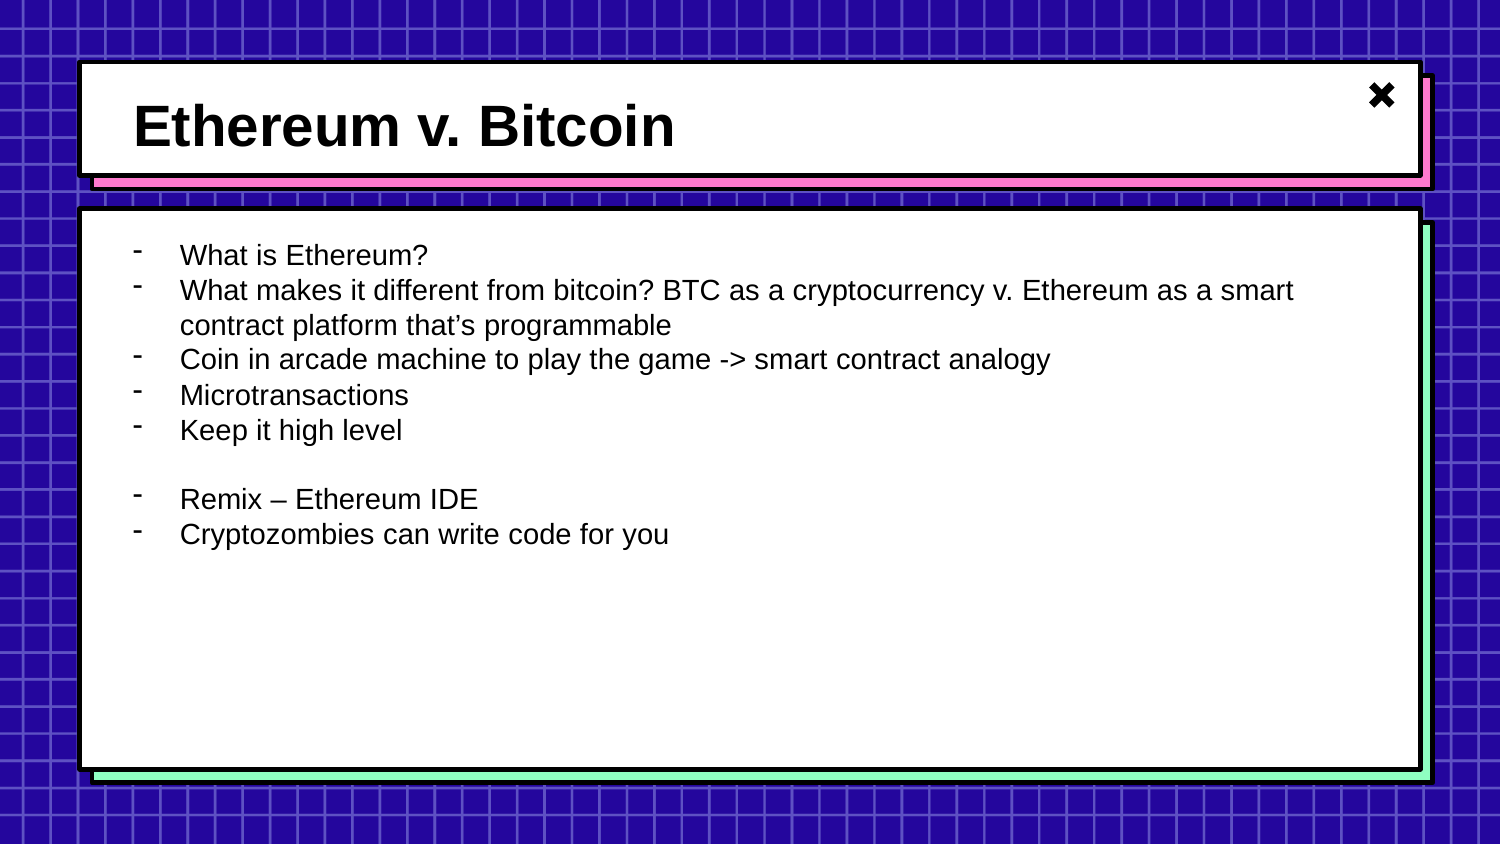

# Ethereum v. Bitcoin
What is Ethereum?
What makes it different from bitcoin? BTC as a cryptocurrency v. Ethereum as a smart contract platform that’s programmable
Coin in arcade machine to play the game -> smart contract analogy
Microtransactions
Keep it high level

Remix – Ethereum IDE
Cryptozombies can write code for you